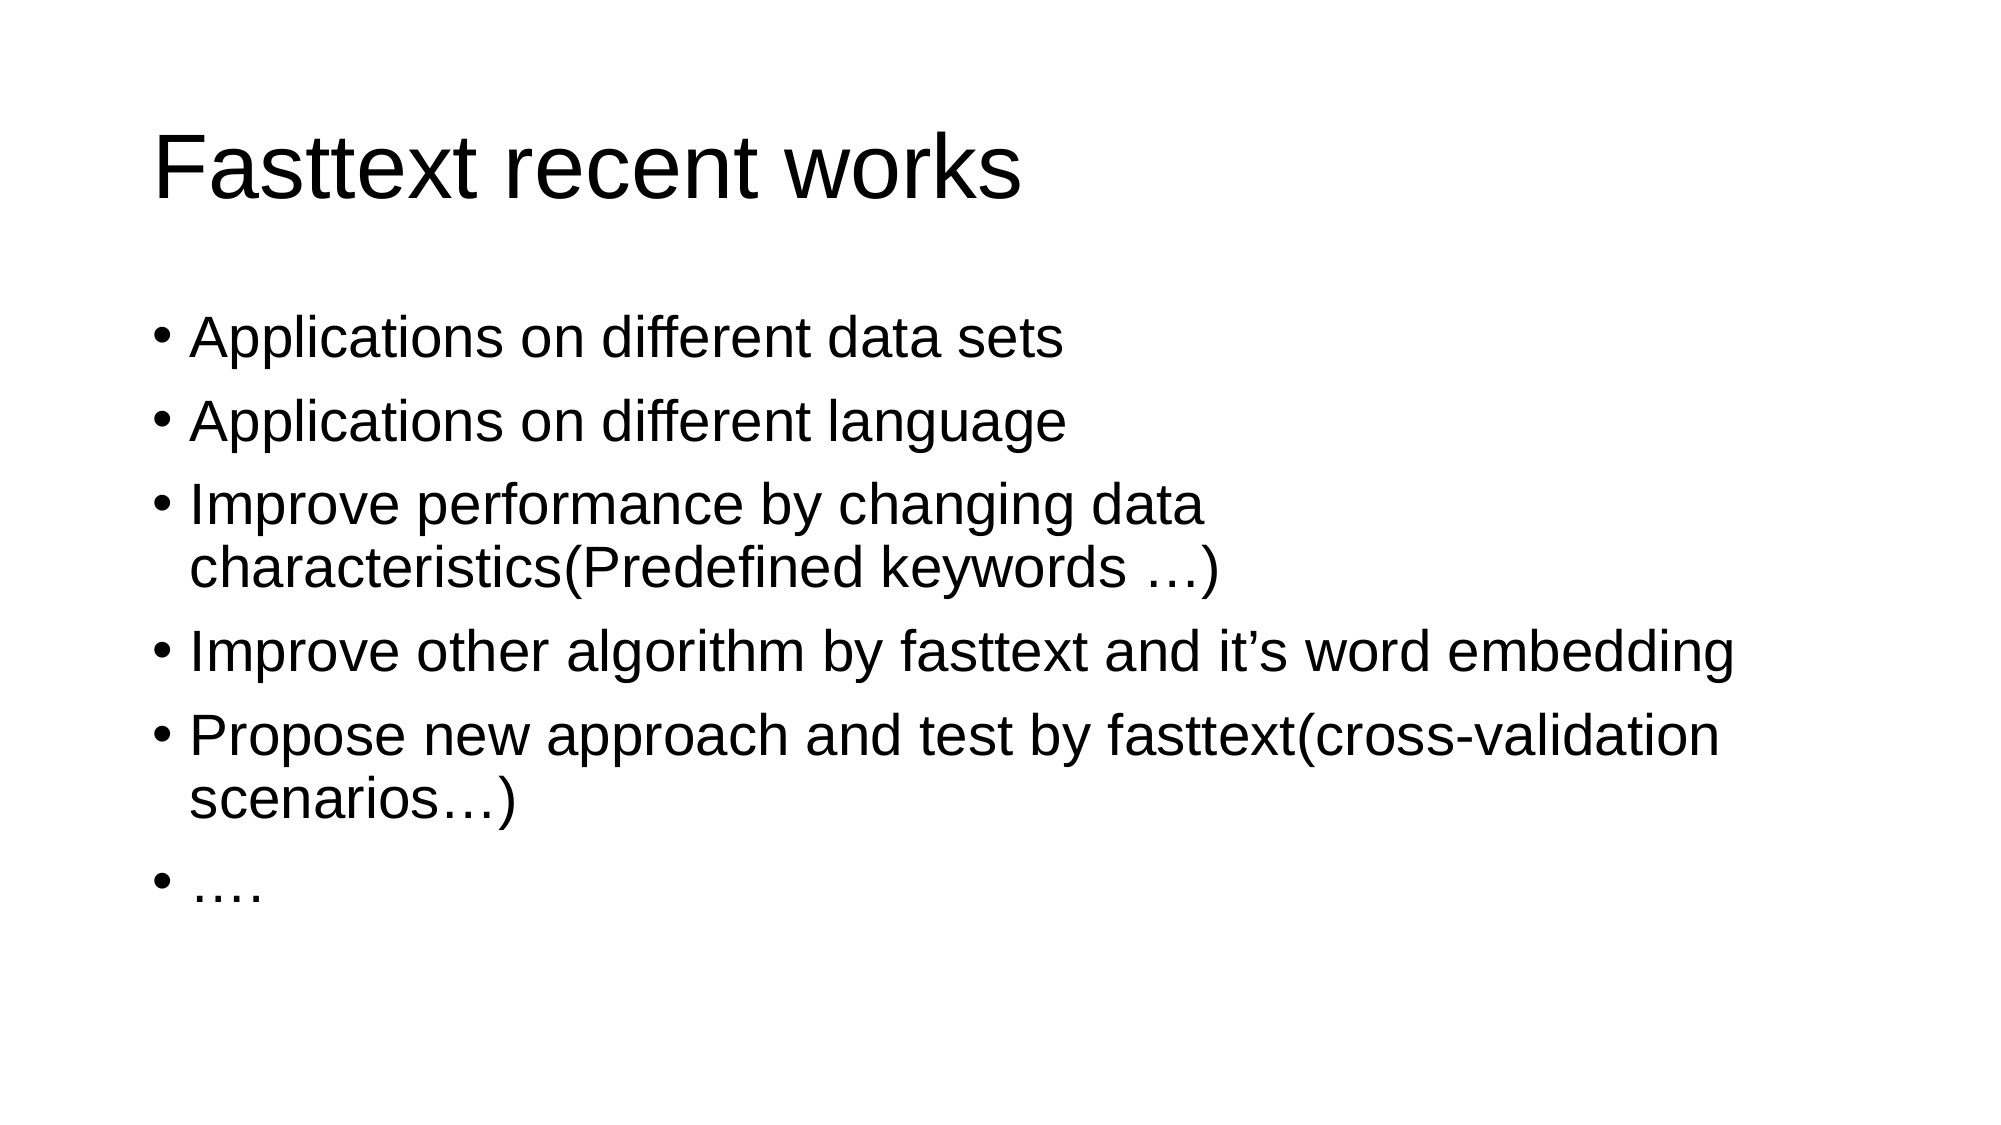

# Fasttext recent works
Applications on different data sets
Applications on different language
Improve performance by changing data characteristics(Predefined keywords …)
Improve other algorithm by fasttext and it’s word embedding
Propose new approach and test by fasttext(cross-validation scenarios…)
….